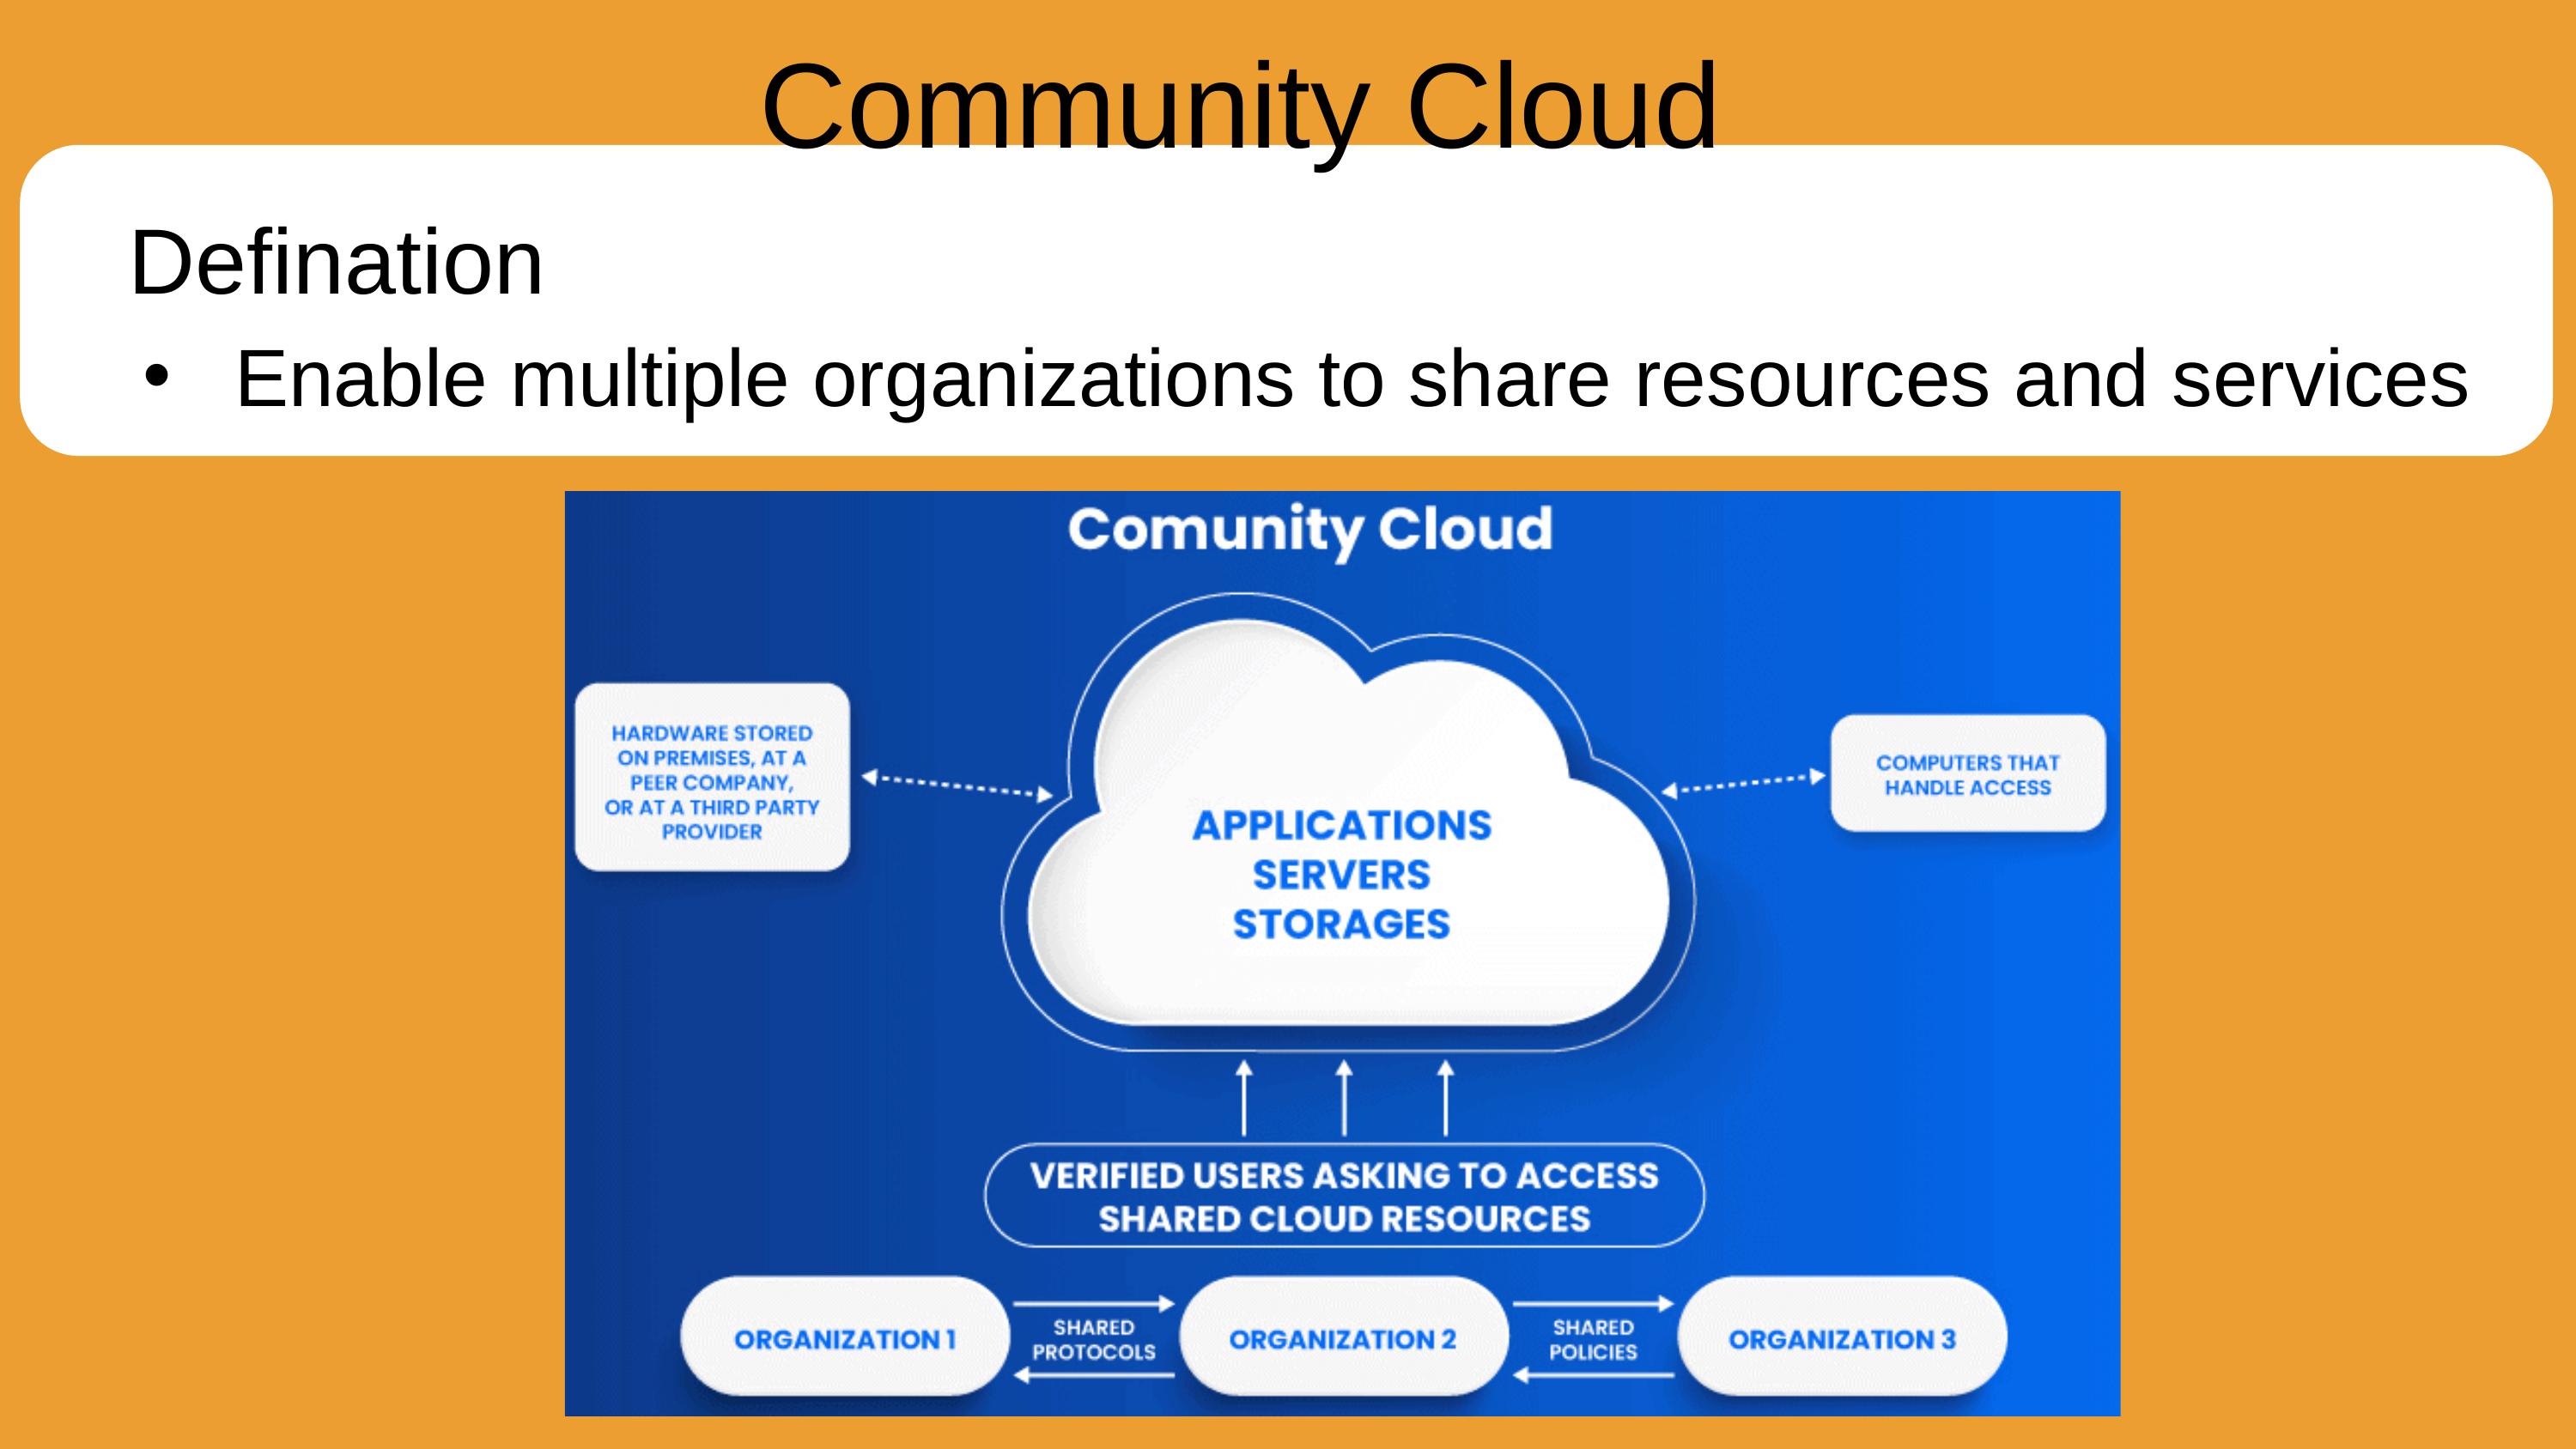

Community Cloud

Defination
 Enable multiple organizations to share resources and services